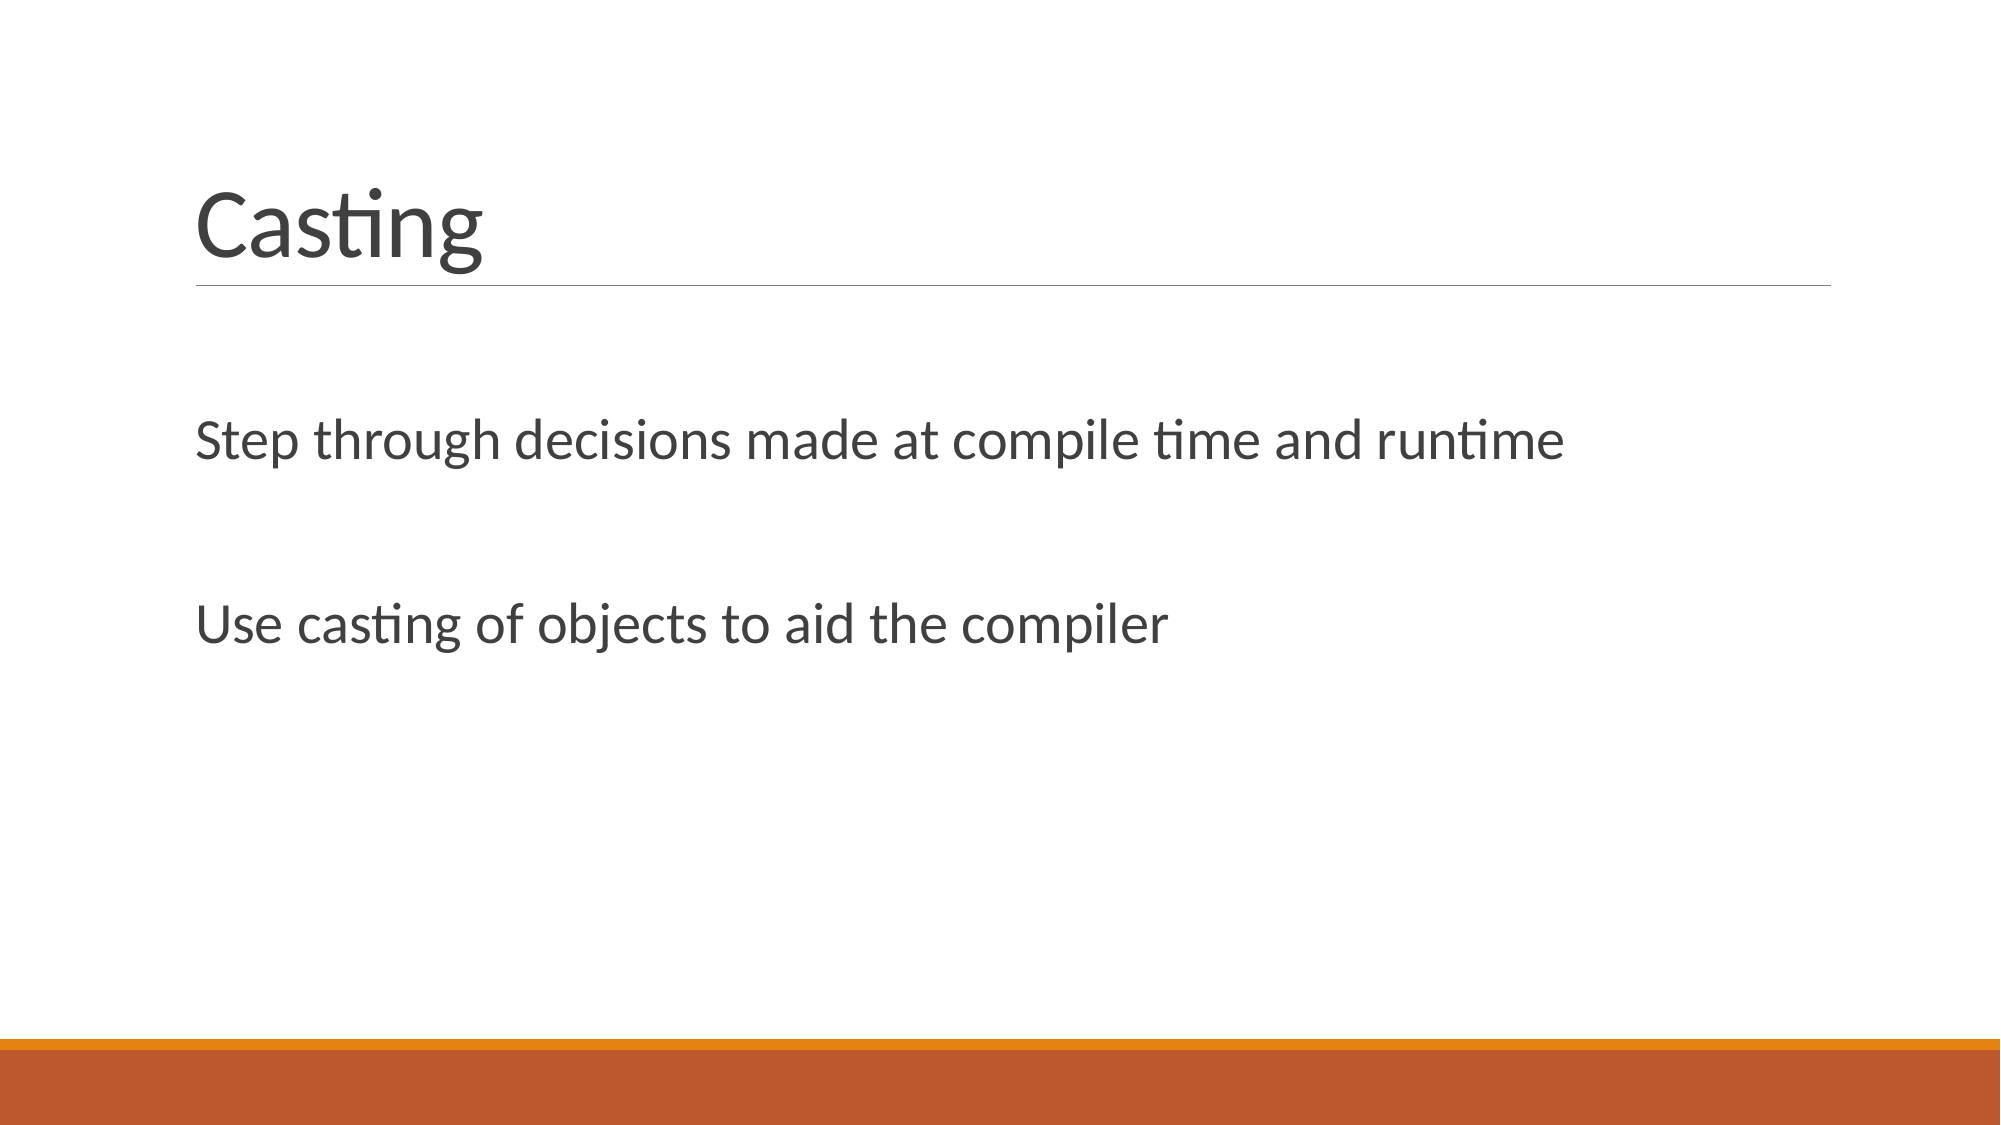

# Casting

Step through decisions made at compile time and runtime

Use casting of objects to aid the compiler